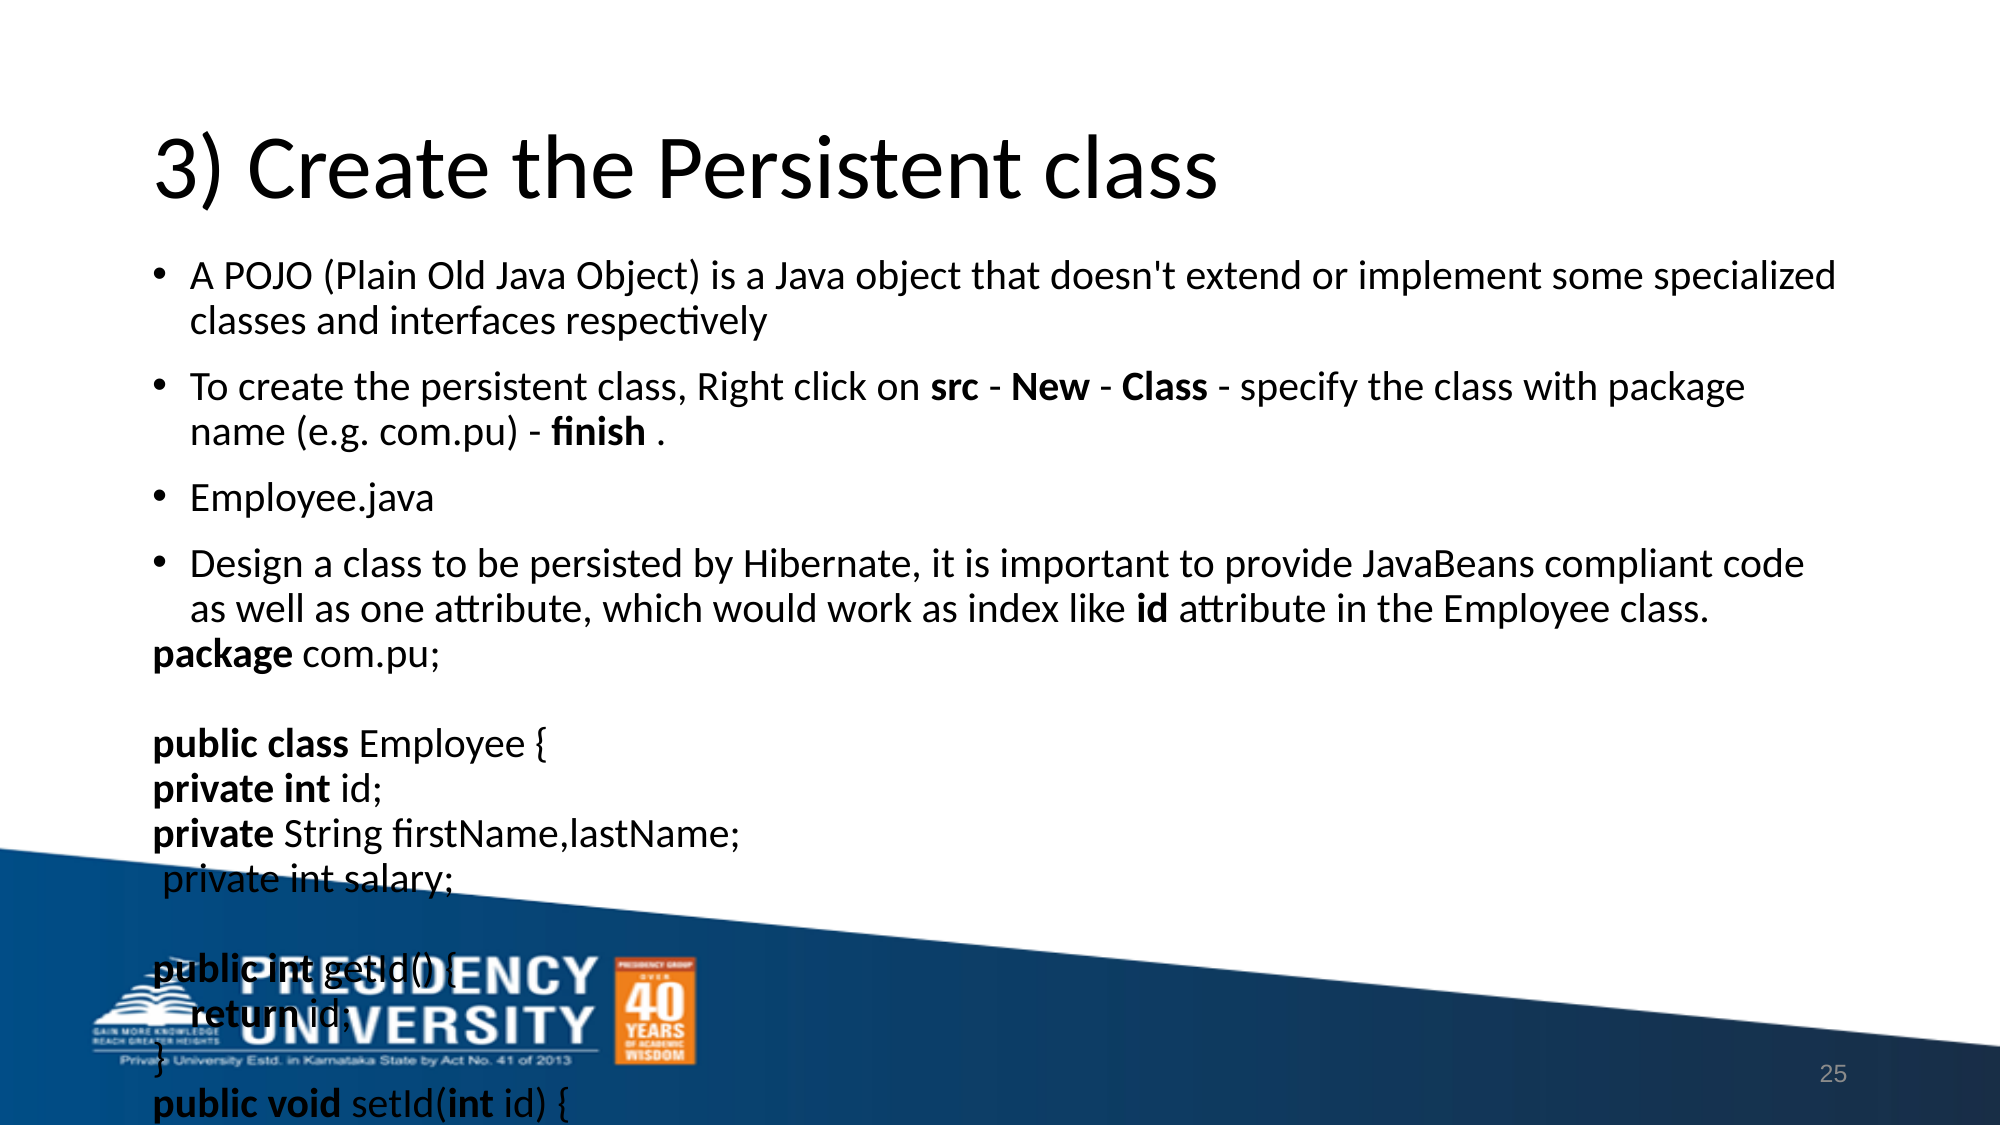

# 3) Create the Persistent class
A POJO (Plain Old Java Object) is a Java object that doesn't extend or implement some specialized classes and interfaces respectively
To create the persistent class, Right click on src - New - Class - specify the class with package name (e.g. com.pu) - finish .
Employee.java
Design a class to be persisted by Hibernate, it is important to provide JavaBeans compliant code as well as one attribute, which would work as index like id attribute in the Employee class.
package com.pu;

public class Employee {
private int id;
private String firstName,lastName;
 private int salary;

public int getId() {
    return id;
}
public void setId(int id) {
    this.id = id;
}
public String getFirstName() {
    return firstName;
}
public void setFirstName(String firstName) {
    this.firstName = firstName;
}
public String getLastName() {
    return lastName;
}
public void setLastName(String lastName) {
    this.lastName = lastName;
}
public int getSalary() {
      return salary;
}
public void setSalary( int salary ) {
       this.salary = salary;
}
}

25